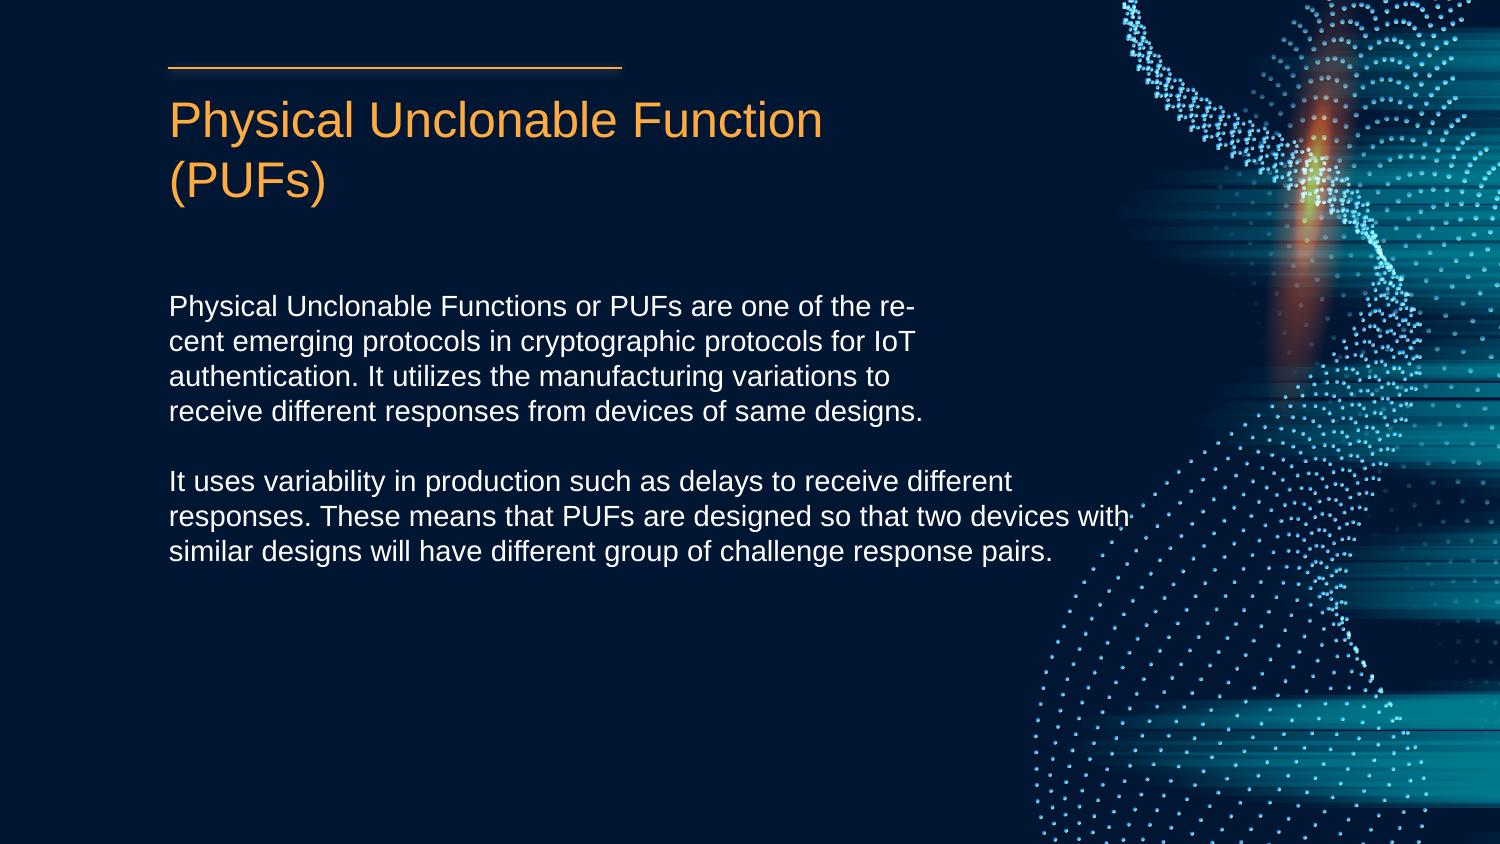

# Physical Unclonable Function (PUFs)
Physical Unclonable Functions or PUFs are one of the re-
cent emerging protocols in cryptographic protocols for IoT
authentication. It utilizes the manufacturing variations to
receive different responses from devices of same designs.

It uses variability in production such as delays to receive different responses. These means that PUFs are designed so that two devices with similar designs will have different group of challenge response pairs.